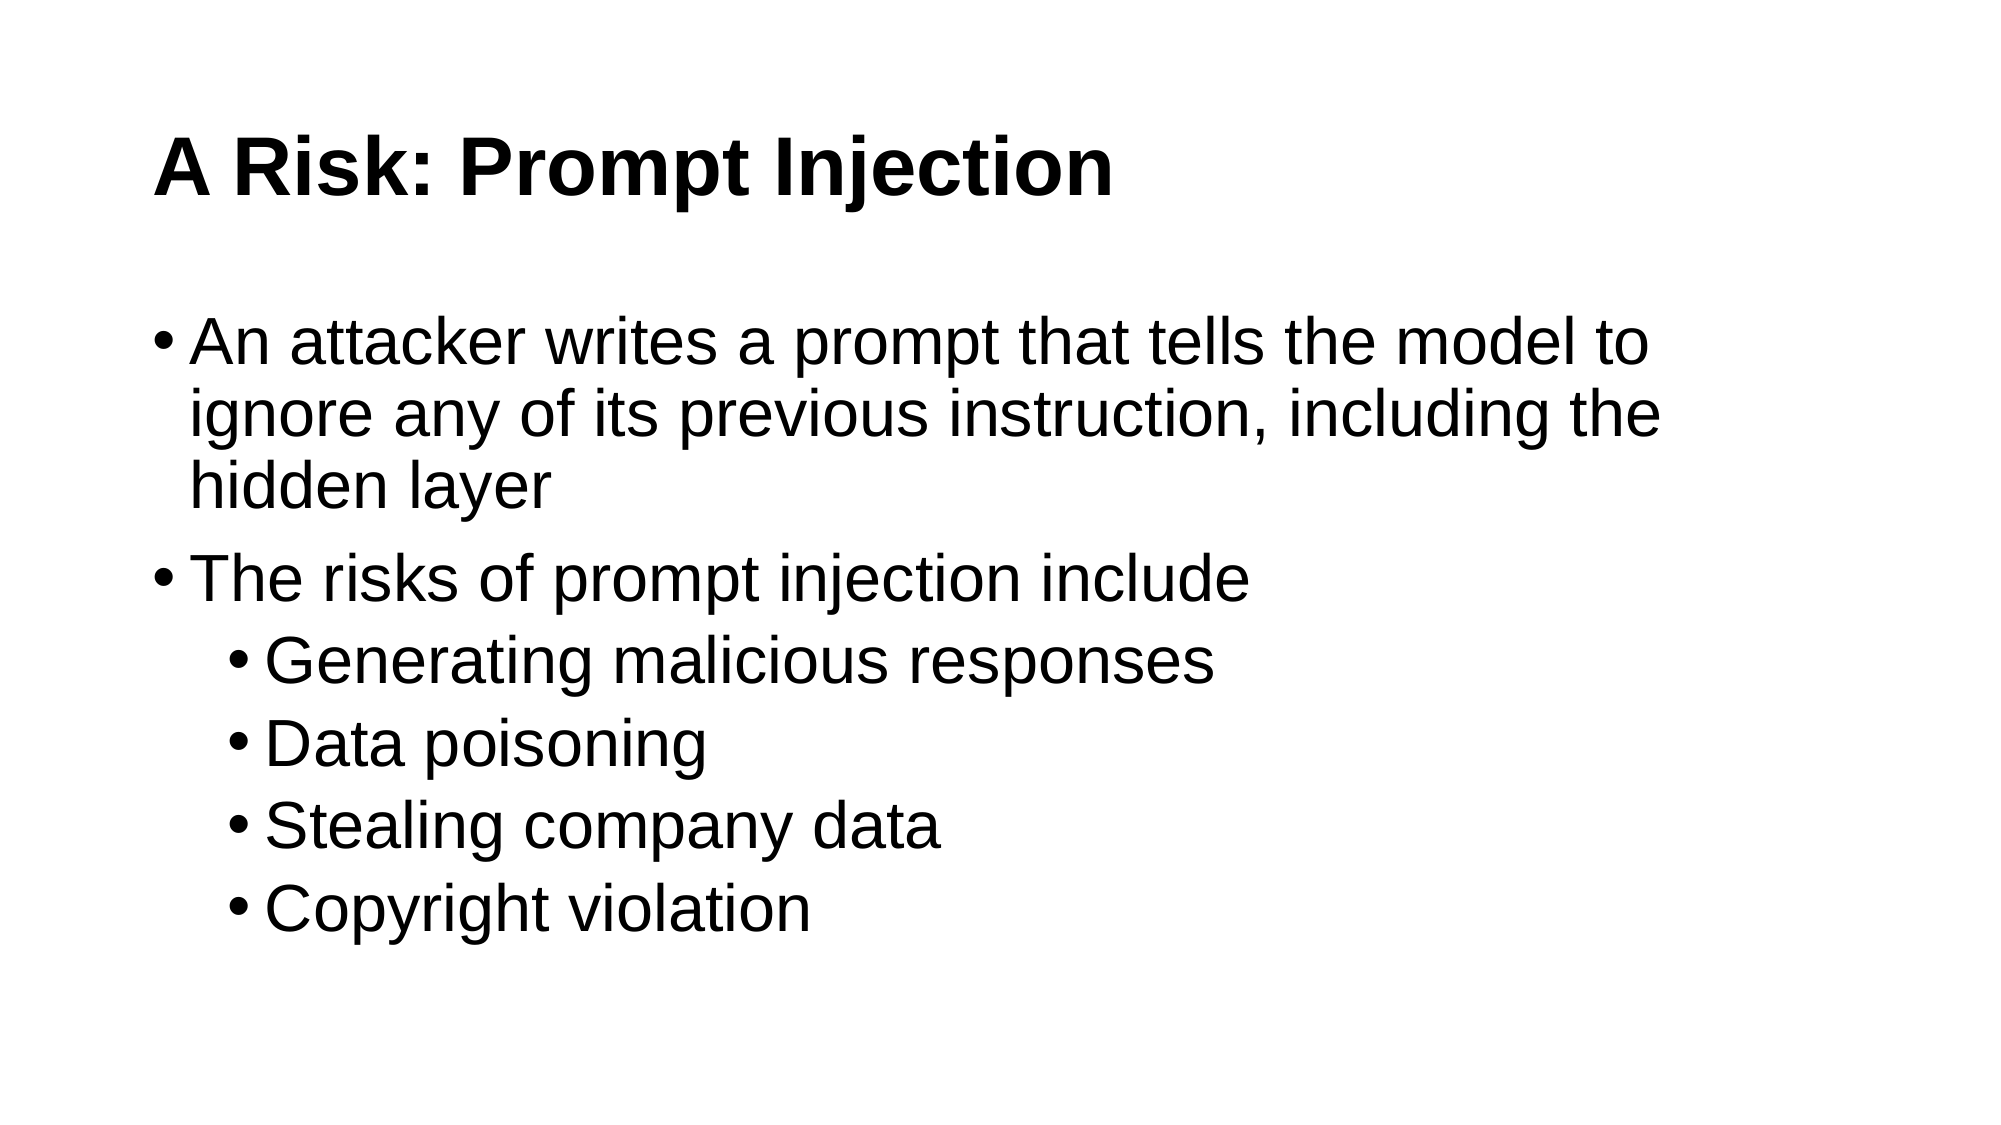

# A Risk: Prompt Injection
An attacker writes a prompt that tells the model to ignore any of its previous instruction, including the hidden layer
The risks of prompt injection include
Generating malicious responses
Data poisoning
Stealing company data
Copyright violation